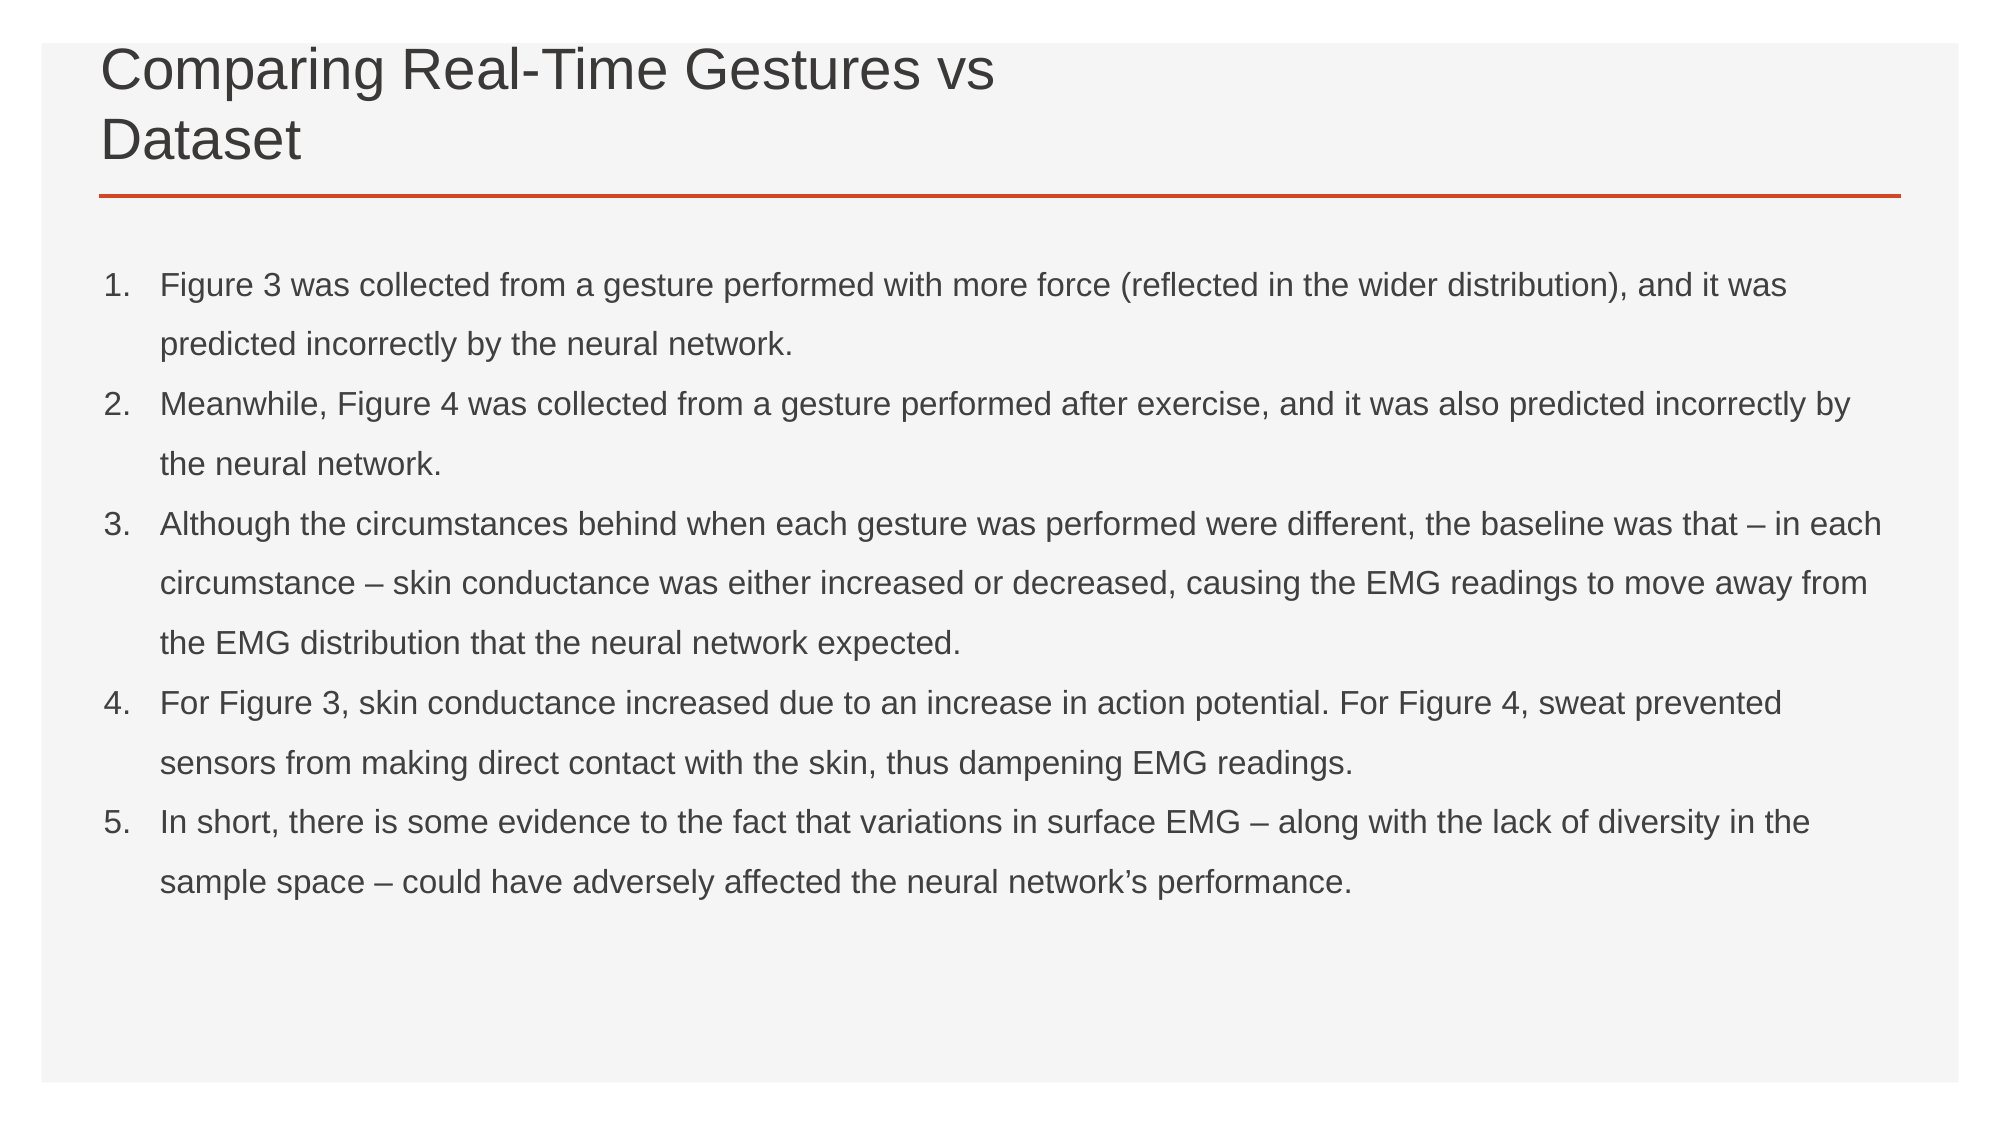

# Comparing Real-Time Gestures vs Dataset
Figure 3 was collected from a gesture performed with more force (reflected in the wider distribution), and it was predicted incorrectly by the neural network.
Meanwhile, Figure 4 was collected from a gesture performed after exercise, and it was also predicted incorrectly by the neural network.
Although the circumstances behind when each gesture was performed were different, the baseline was that – in each circumstance – skin conductance was either increased or decreased, causing the EMG readings to move away from the EMG distribution that the neural network expected.
For Figure 3, skin conductance increased due to an increase in action potential. For Figure 4, sweat prevented sensors from making direct contact with the skin, thus dampening EMG readings.
In short, there is some evidence to the fact that variations in surface EMG – along with the lack of diversity in the sample space – could have adversely affected the neural network’s performance.